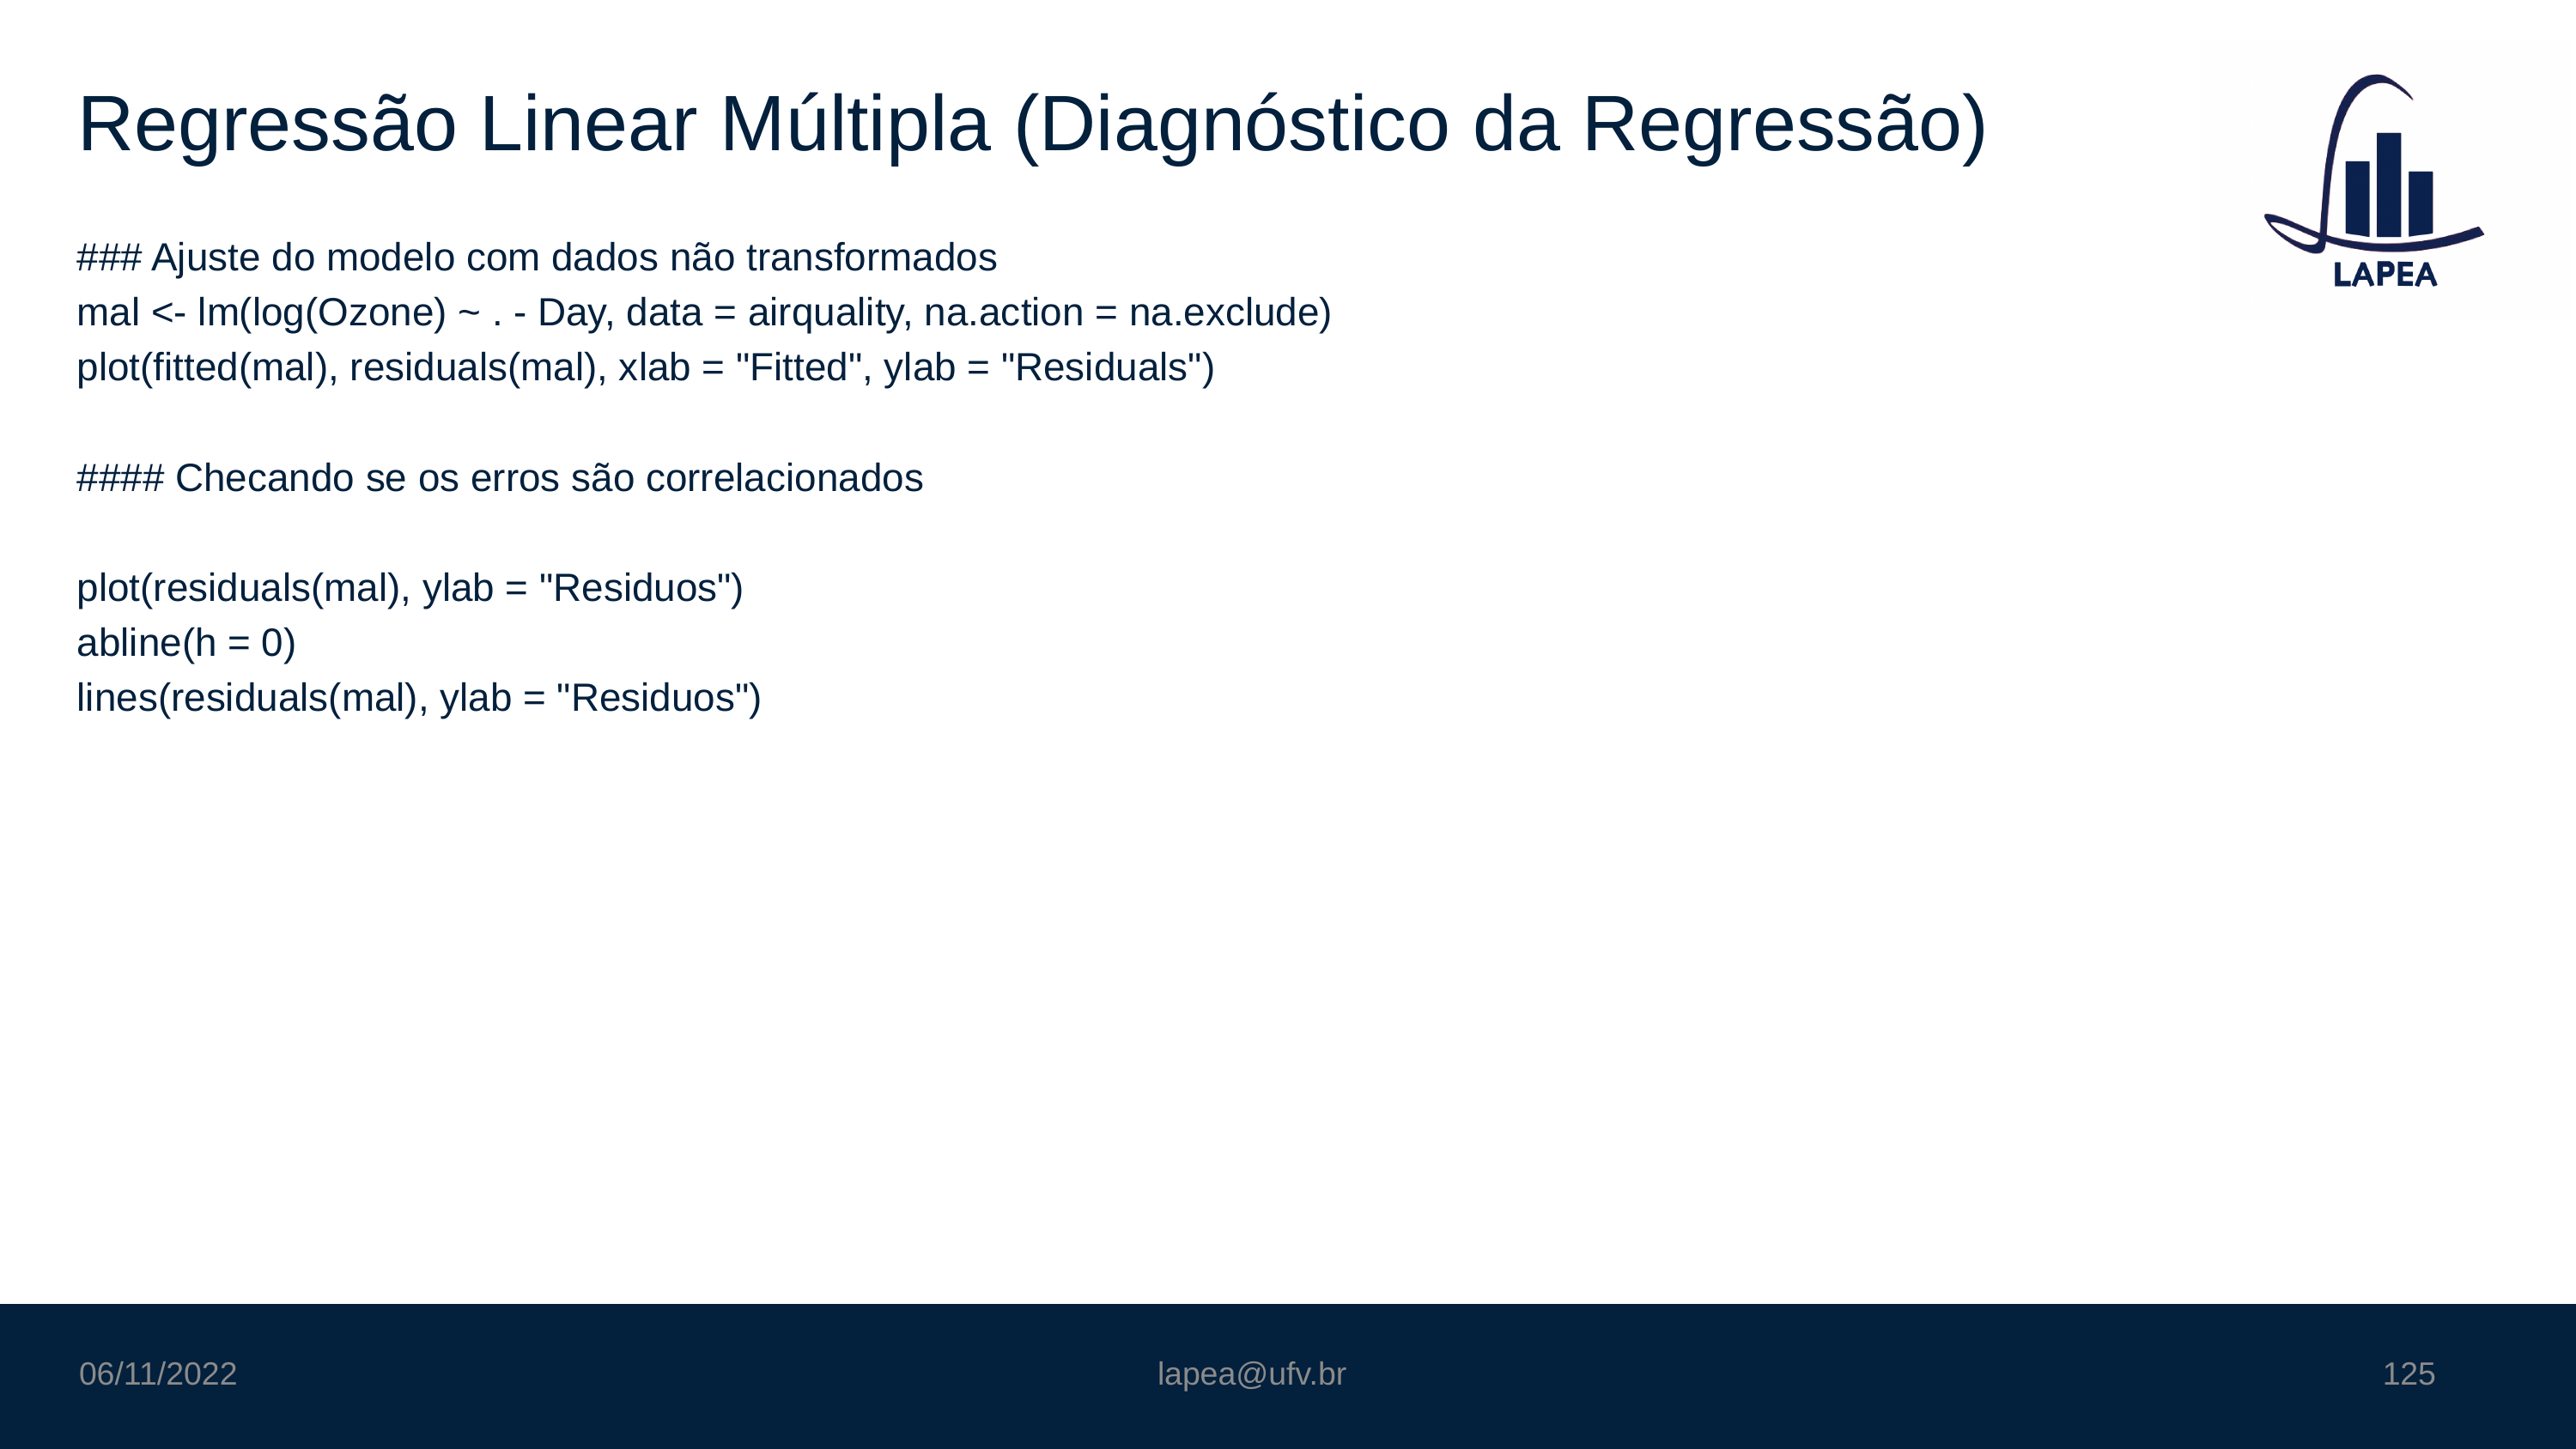

# Regressão Linear Múltipla (Diagnóstico da Regressão)
### Ajuste do modelo com dados não transformados
mal <- lm(log(Ozone) ~ . - Day, data = airquality, na.action = na.exclude)
plot(fitted(mal), residuals(mal), xlab = "Fitted", ylab = "Residuals")

#### Checando se os erros são correlacionados

plot(residuals(mal), ylab = "Residuos")
abline(h = 0)
lines(residuals(mal), ylab = "Residuos")

06/11/2022
lapea@ufv.br
125